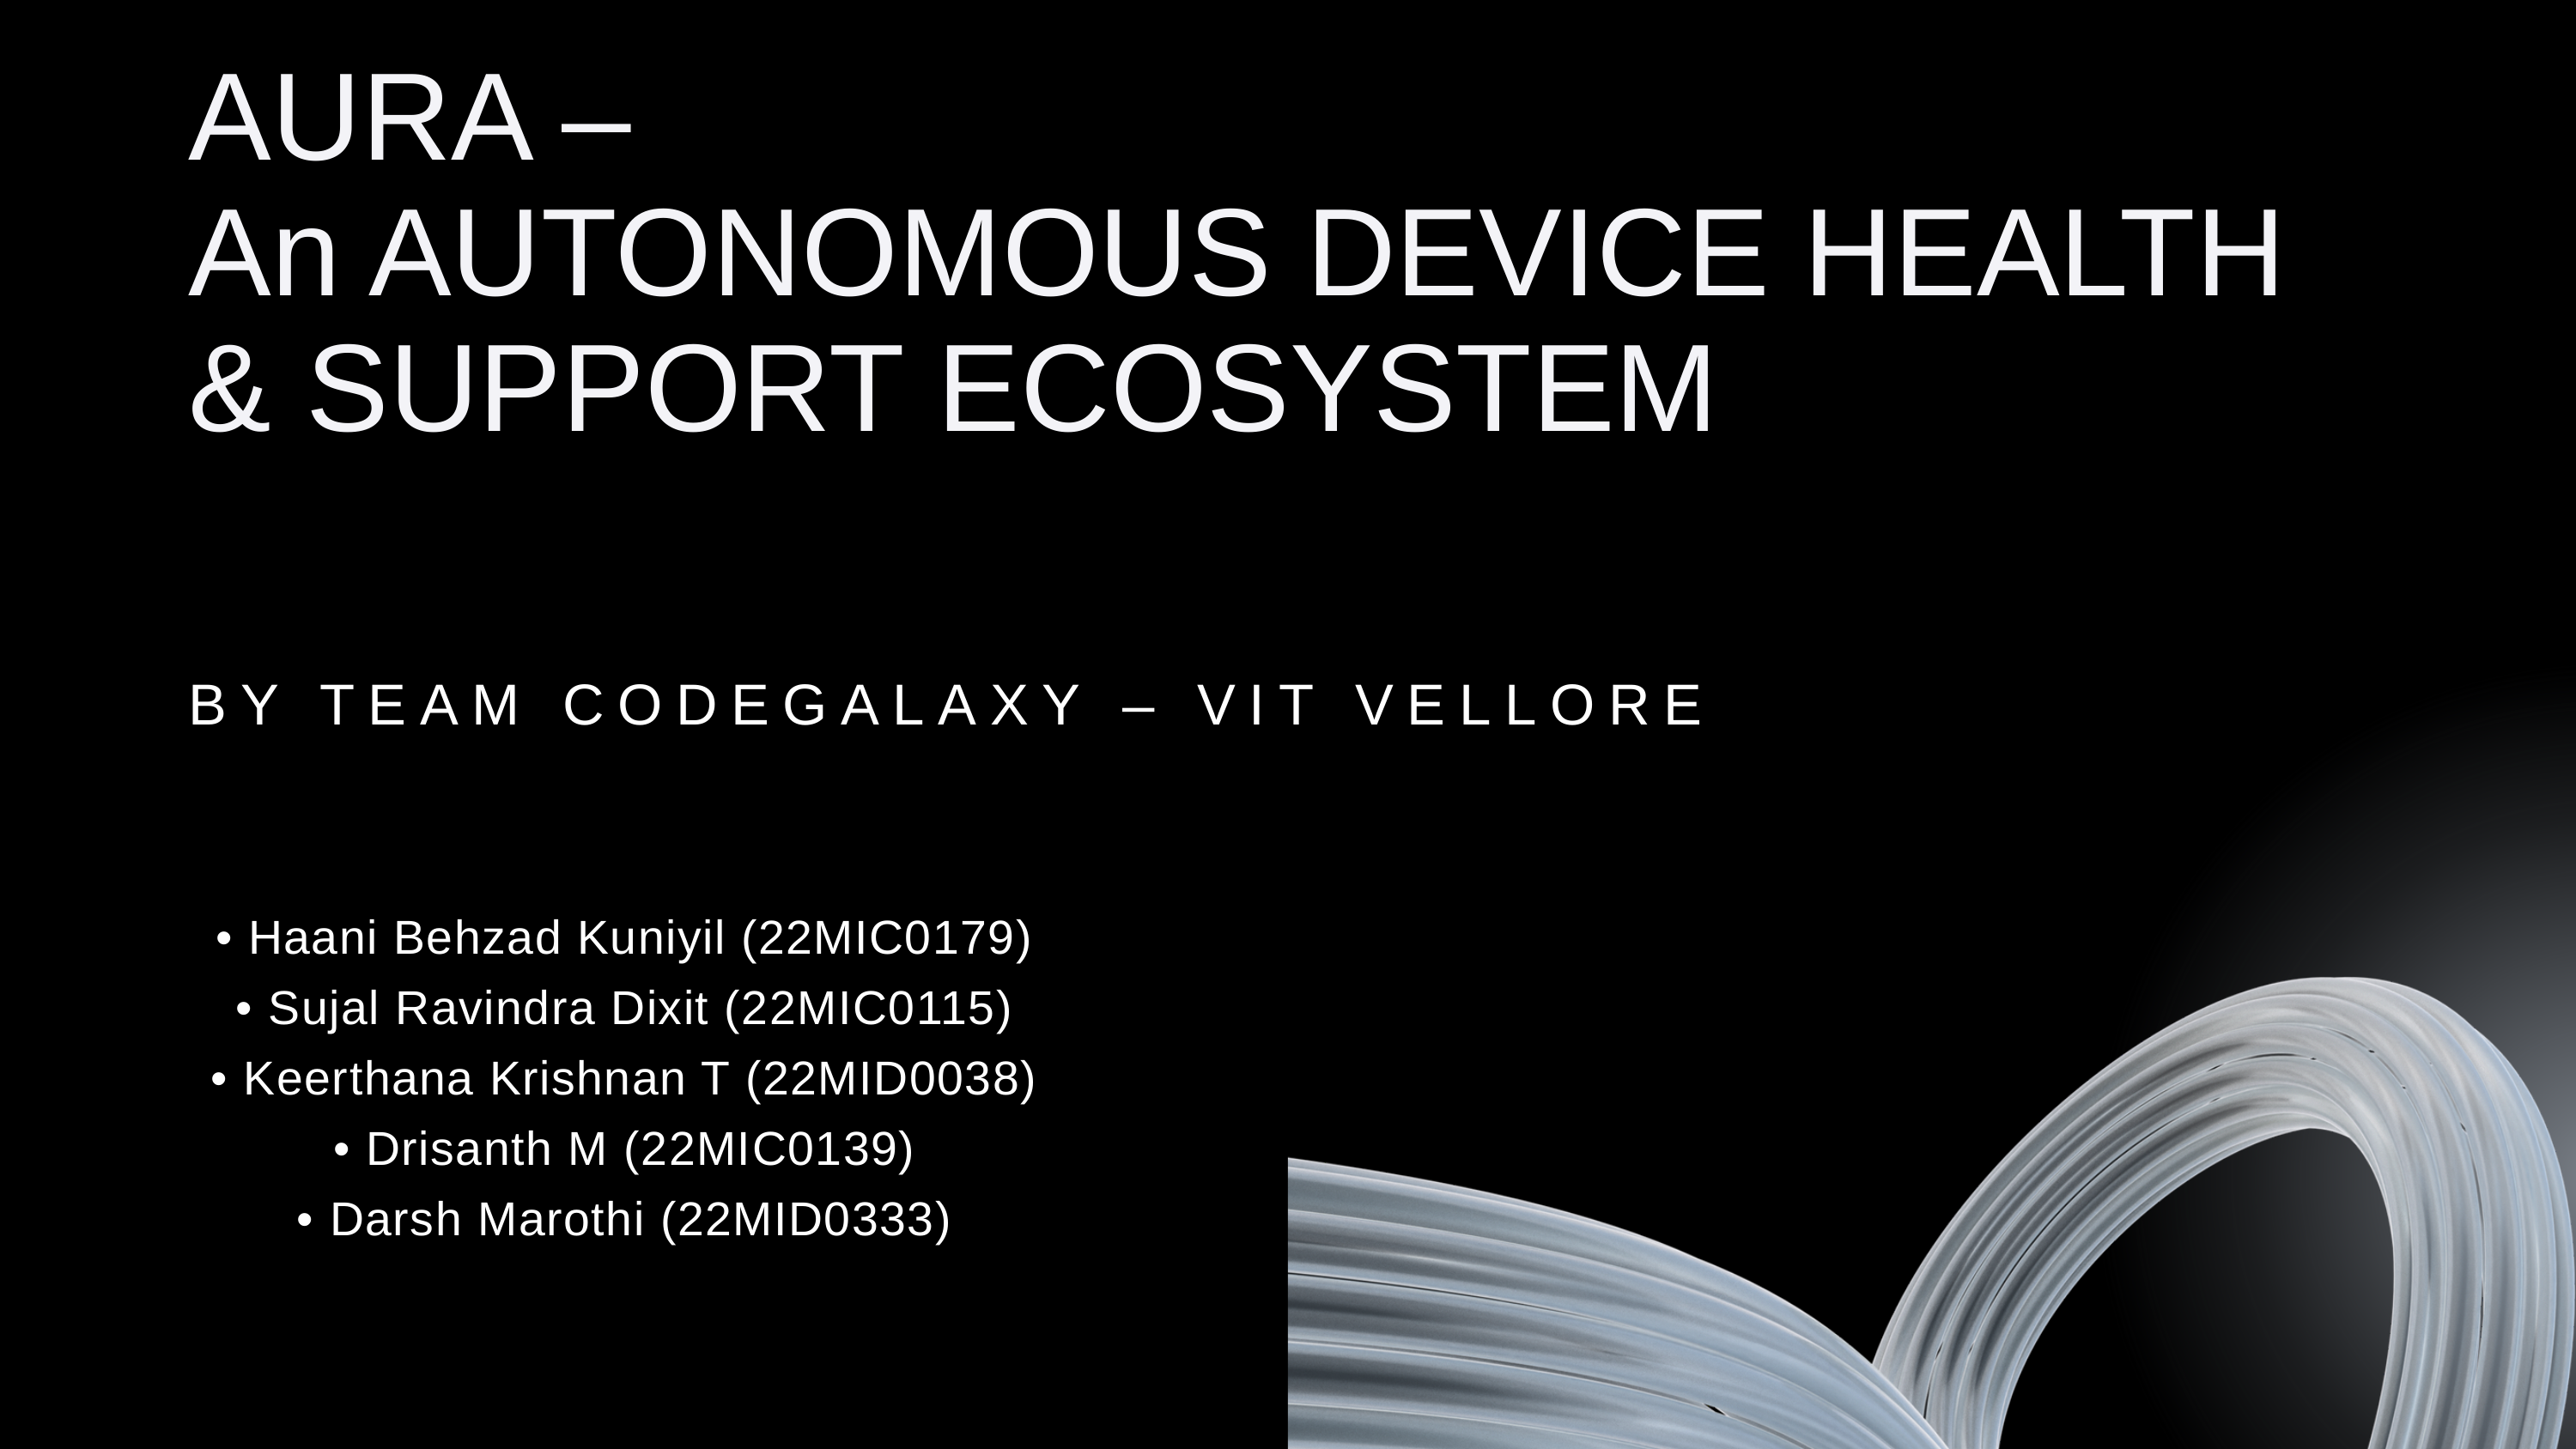

AURA –
An AUTONOMOUS DEVICE HEALTH & SUPPORT ECOSYSTEM
BY TEAM CODEGALAXY – VIT VELLORE

• Haani Behzad Kuniyil (22MIC0179)
• Sujal Ravindra Dixit (22MIC0115)
• Keerthana Krishnan T (22MID0038)
• Drisanth M (22MIC0139)
• Darsh Marothi (22MID0333)